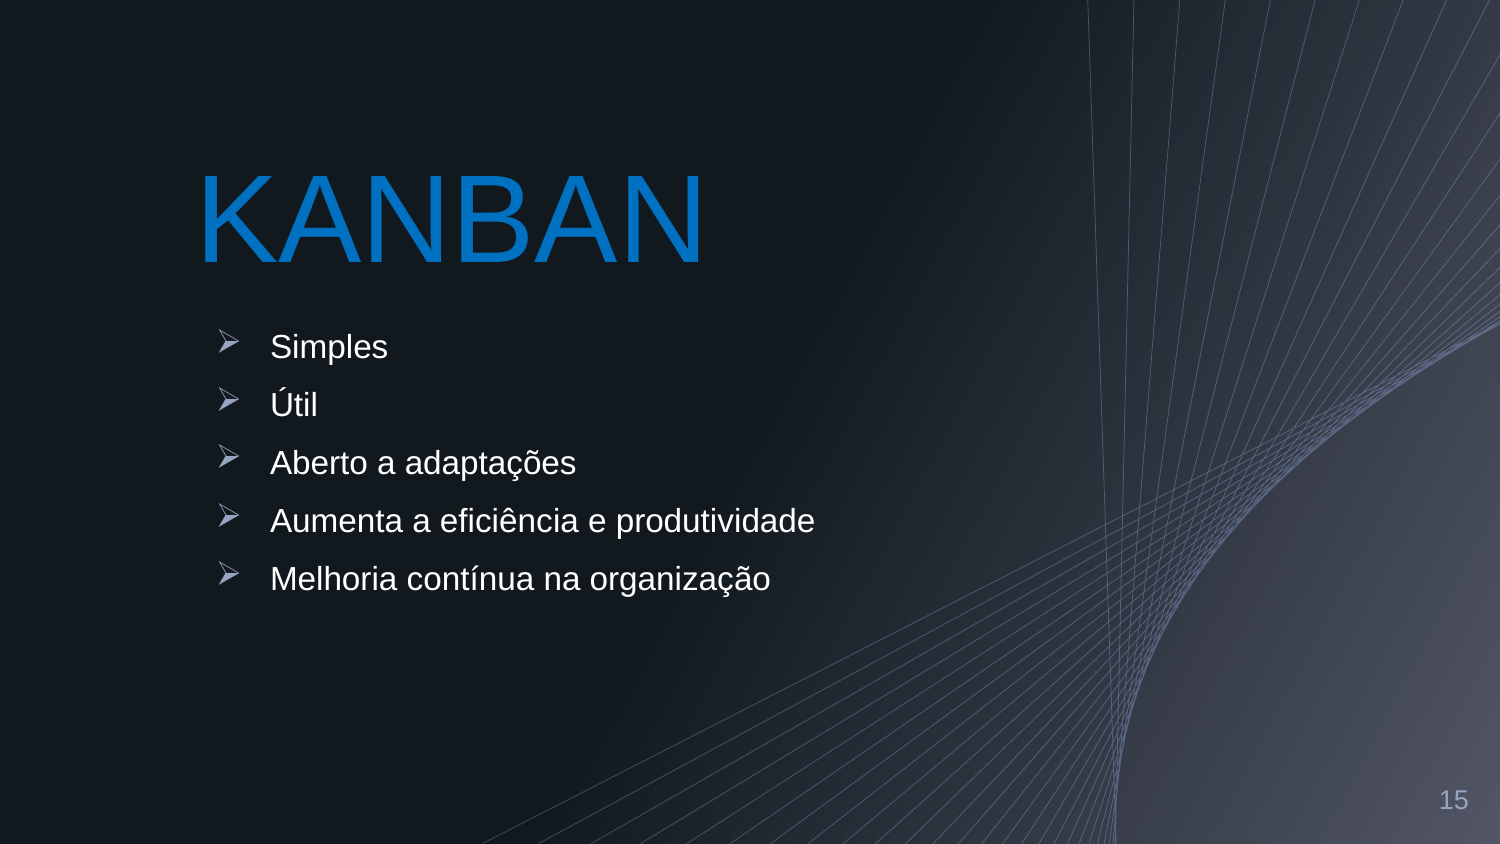

# KANBAN
Simples
Útil
Aberto a adaptações
Aumenta a eficiência e produtividade
Melhoria contínua na organização
15